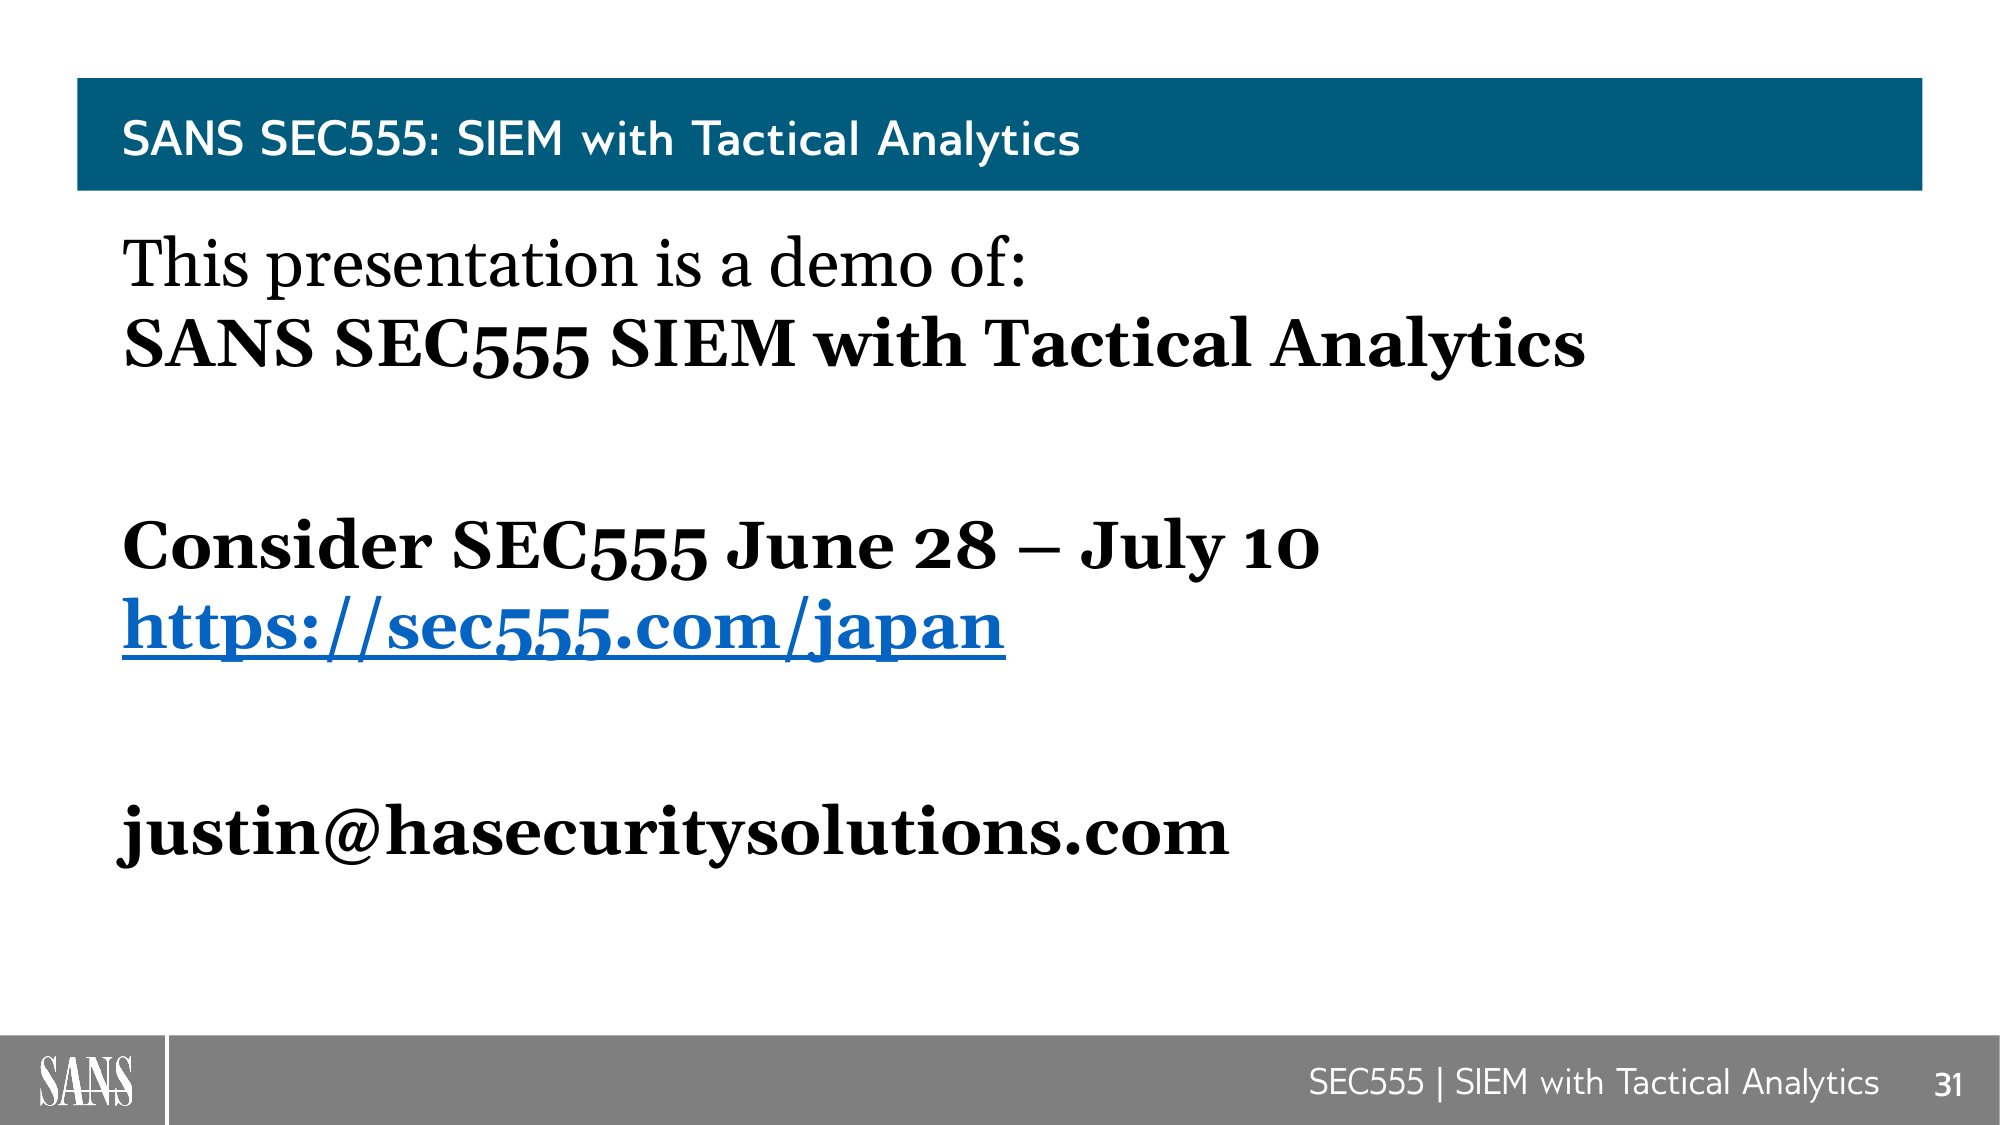

# SANS SEC555: SIEM with Tactical Analytics
This presentation is a demo of:
SANS SEC555 SIEM with Tactical Analytics

Consider SEC555 June 28 – July 10
https://sec555.com/japan

justin@hasecuritysolutions.com